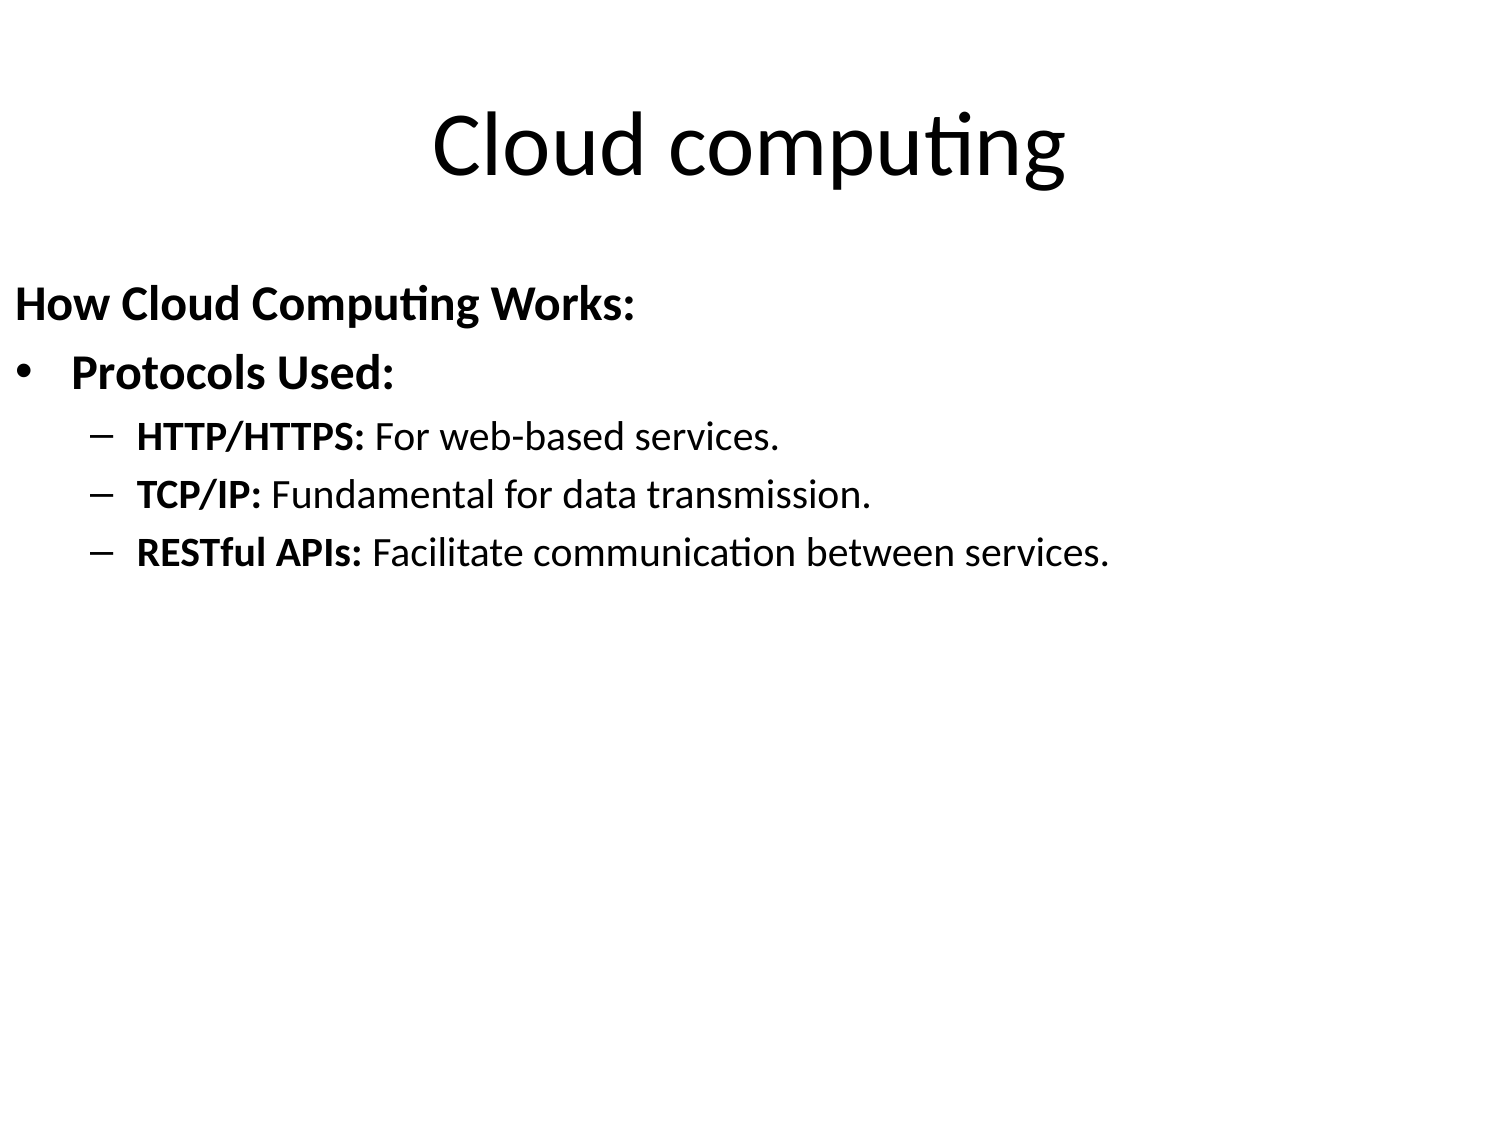

# Cloud computing
How Cloud Computing Works:
Protocols Used:
HTTP/HTTPS: For web-based services.
TCP/IP: Fundamental for data transmission.
RESTful APIs: Facilitate communication between services.